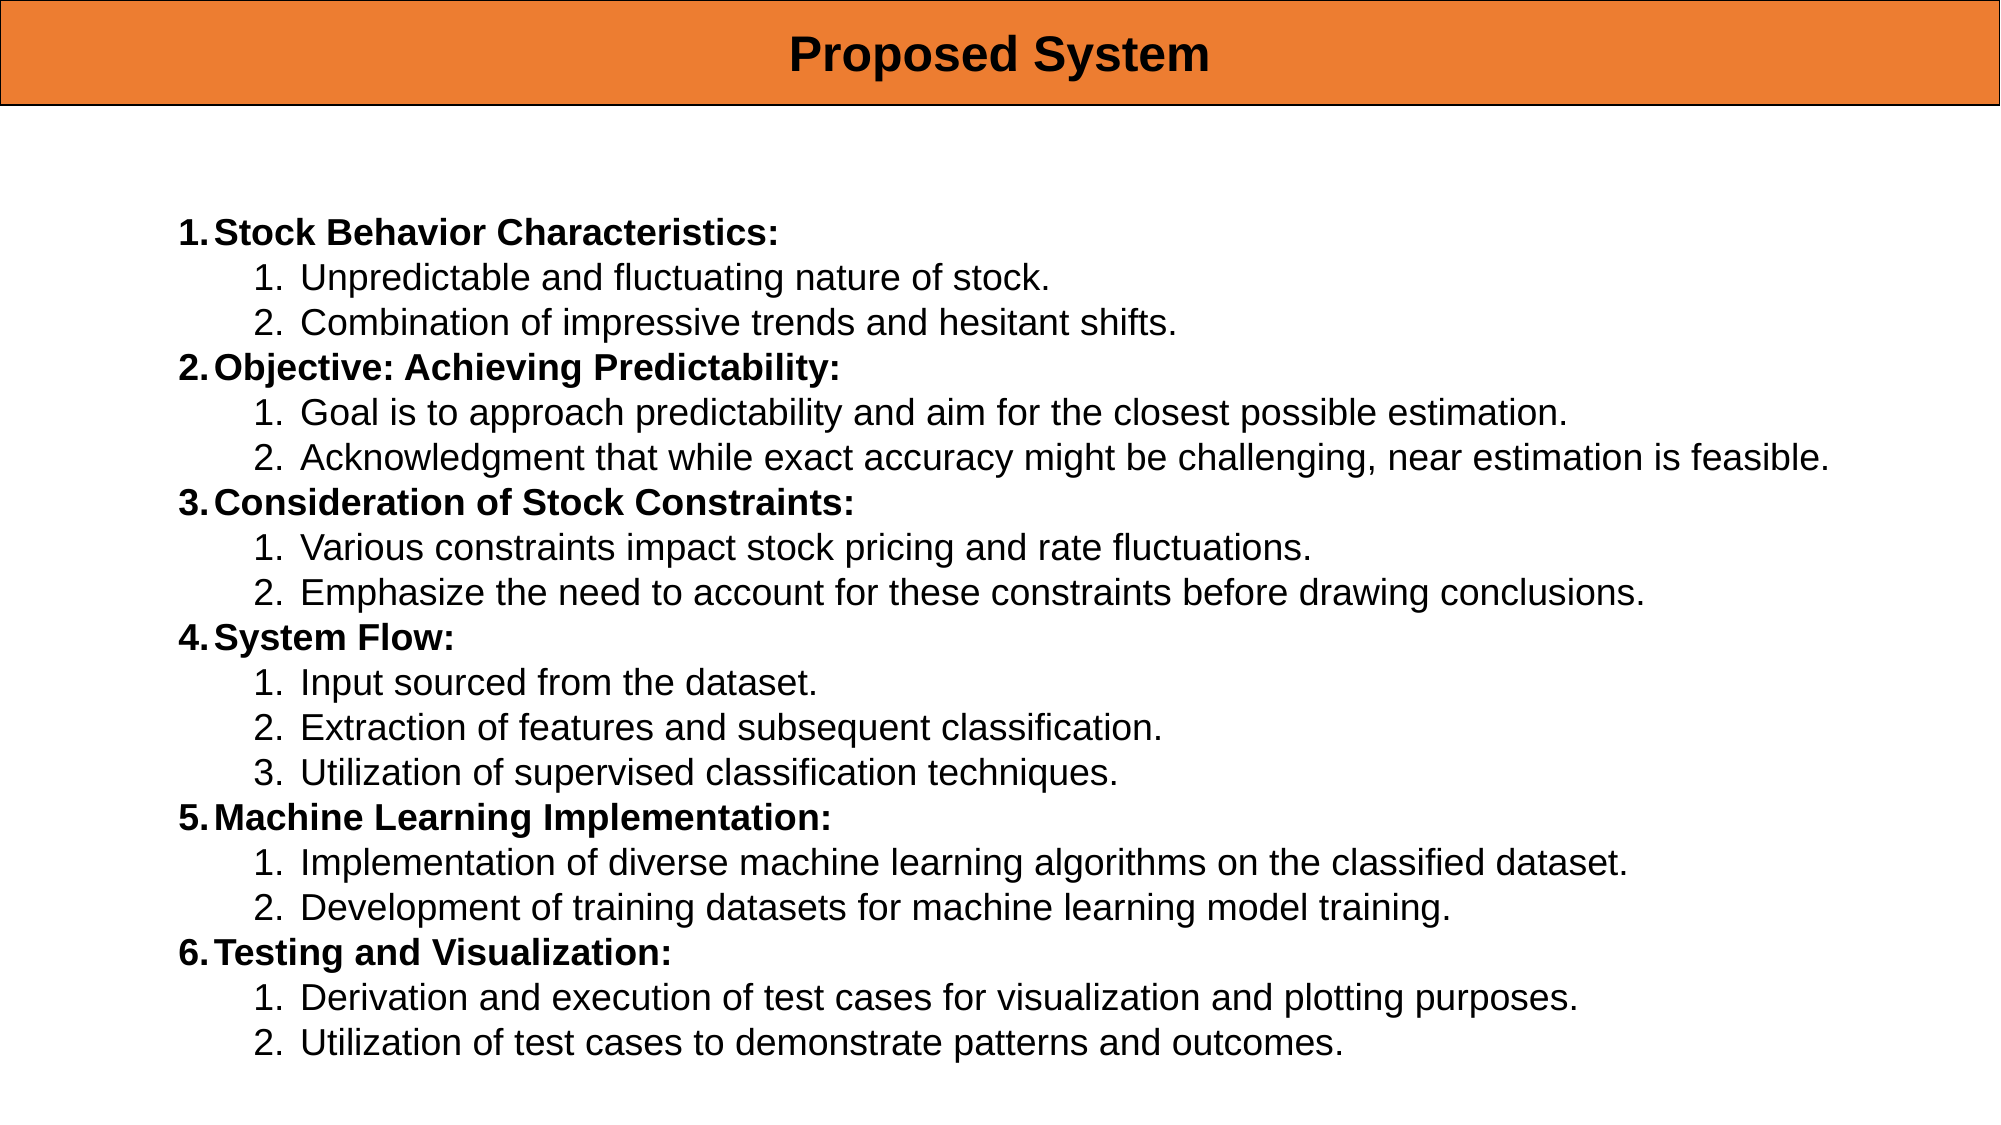

Proposed System

Stock Behavior Characteristics:
Unpredictable and fluctuating nature of stock.
Combination of impressive trends and hesitant shifts.
Objective: Achieving Predictability:
Goal is to approach predictability and aim for the closest possible estimation.
Acknowledgment that while exact accuracy might be challenging, near estimation is feasible.
Consideration of Stock Constraints:
Various constraints impact stock pricing and rate fluctuations.
Emphasize the need to account for these constraints before drawing conclusions.
System Flow:
Input sourced from the dataset.
Extraction of features and subsequent classification.
Utilization of supervised classification techniques.
Machine Learning Implementation:
Implementation of diverse machine learning algorithms on the classified dataset.
Development of training datasets for machine learning model training.
Testing and Visualization:
Derivation and execution of test cases for visualization and plotting purposes.
Utilization of test cases to demonstrate patterns and outcomes.